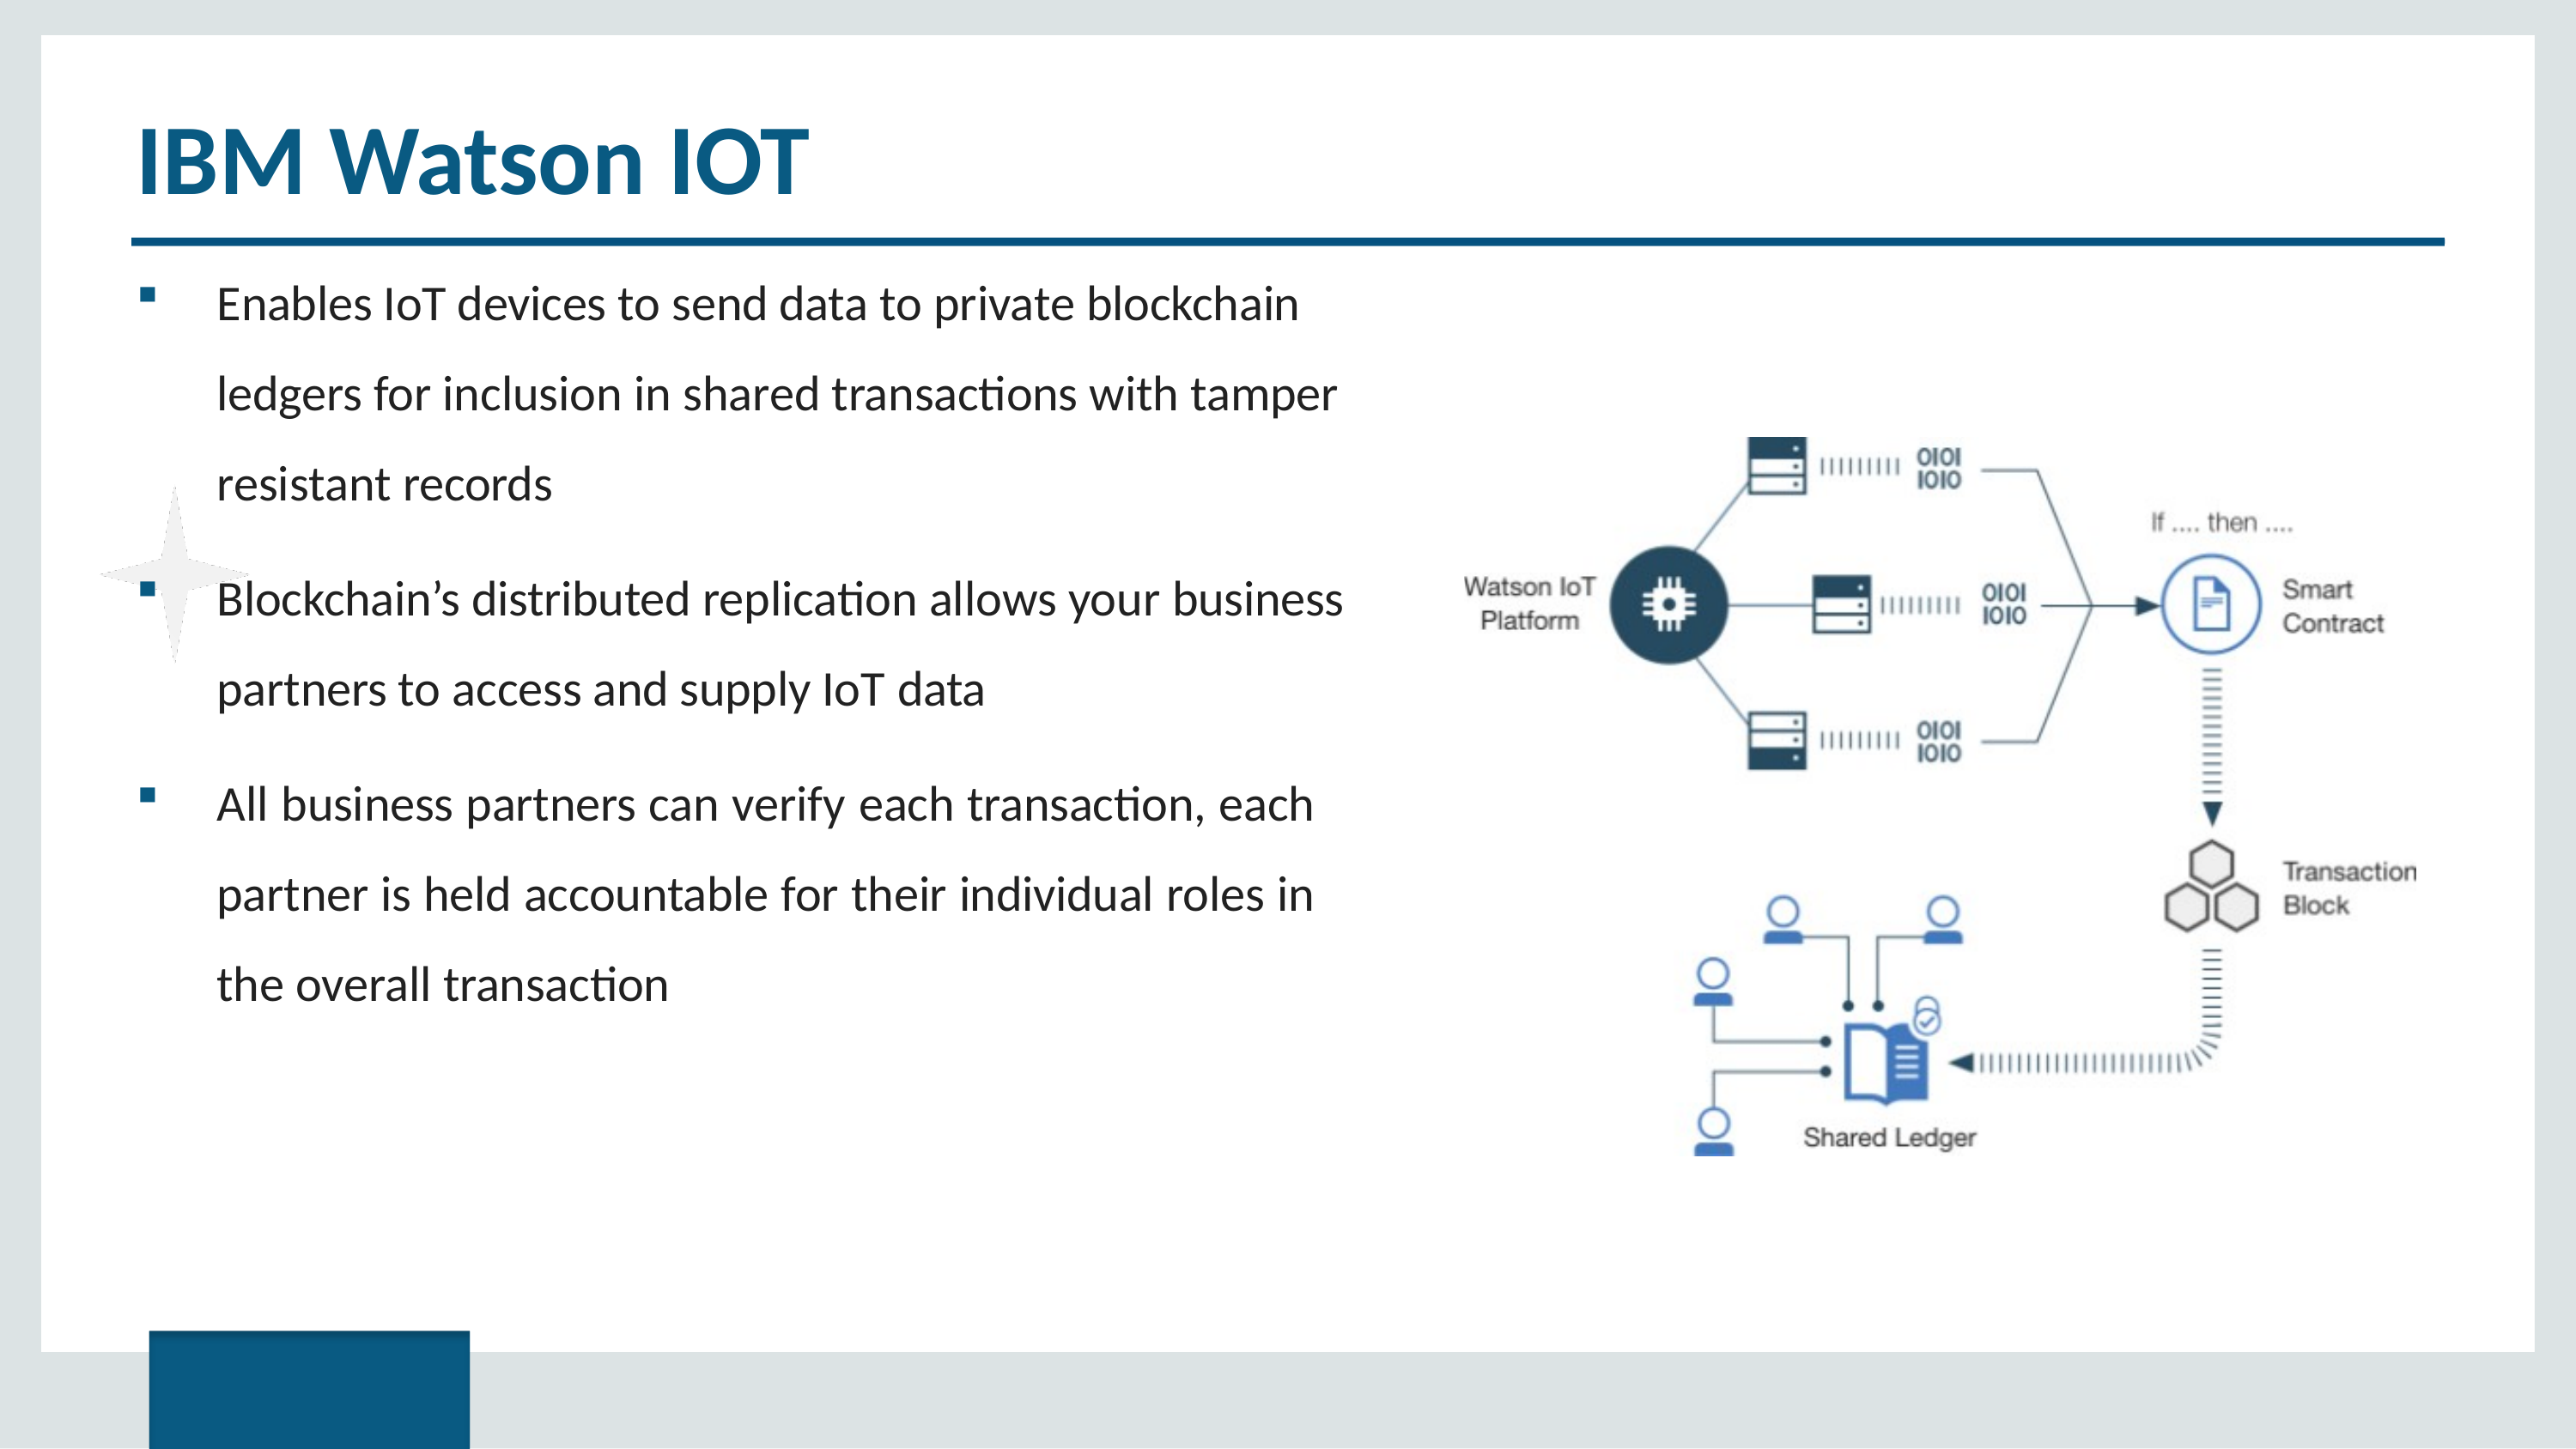

# IBM Watson IOT
Enables IoT devices to send data to private blockchain  ledgers for inclusion in shared transactions with tamper  resistant records
Blockchain’s distributed replication allows your business  partners to access and supply IoT data
All business partners can verify each transaction, each  partner is held accountable for their individual roles in  the overall transaction